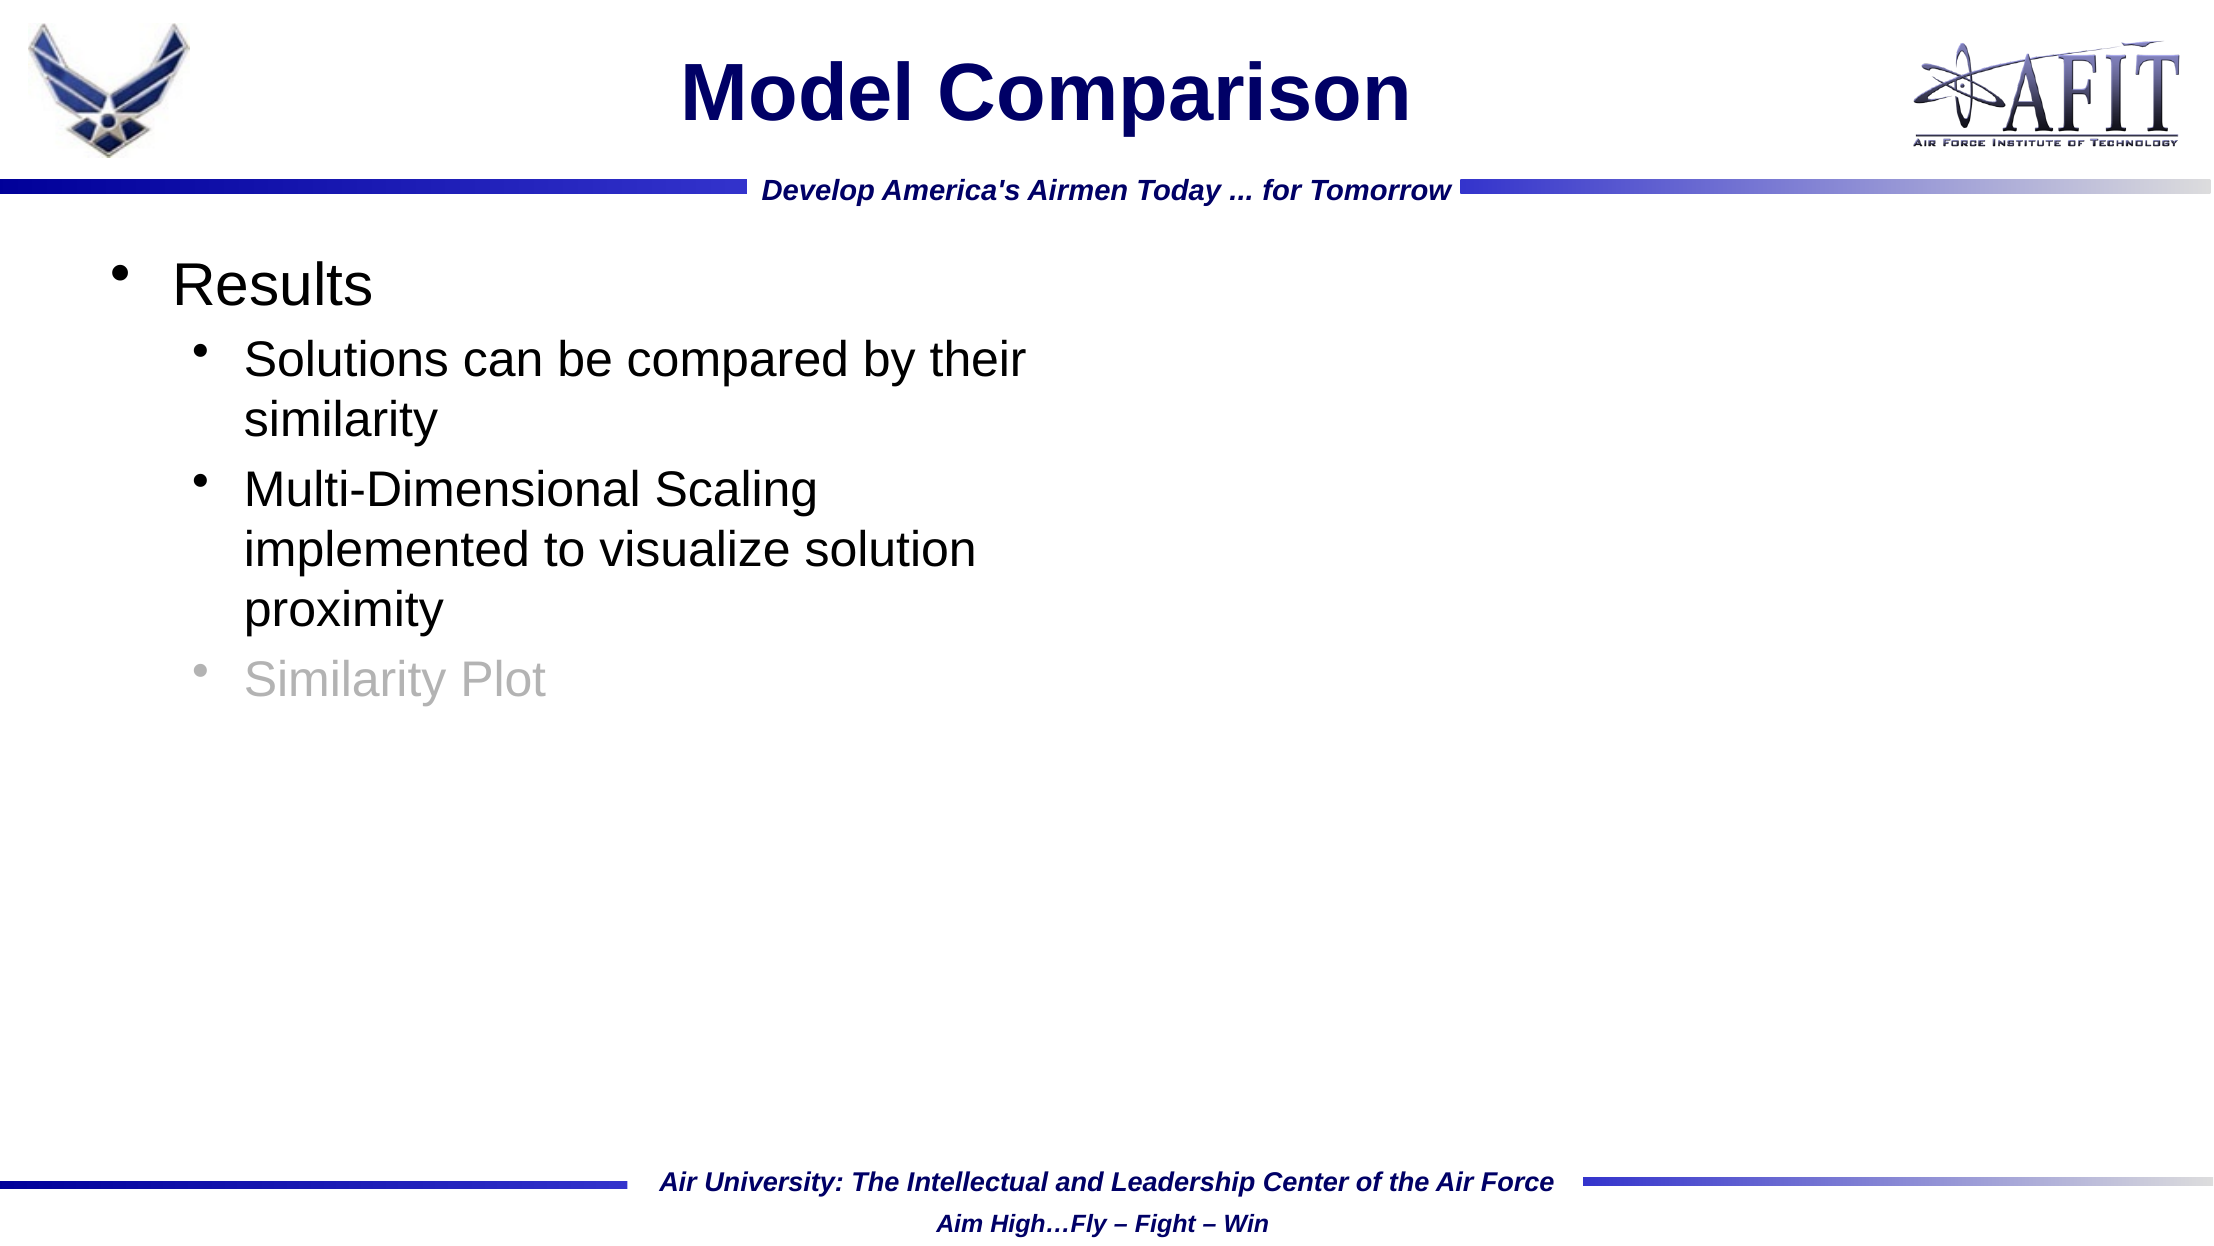

# Model Comparison

Results
Solutions can be compared by their similarity
Multi-Dimensional Scaling implemented to visualize solution proximity
Similarity Plot